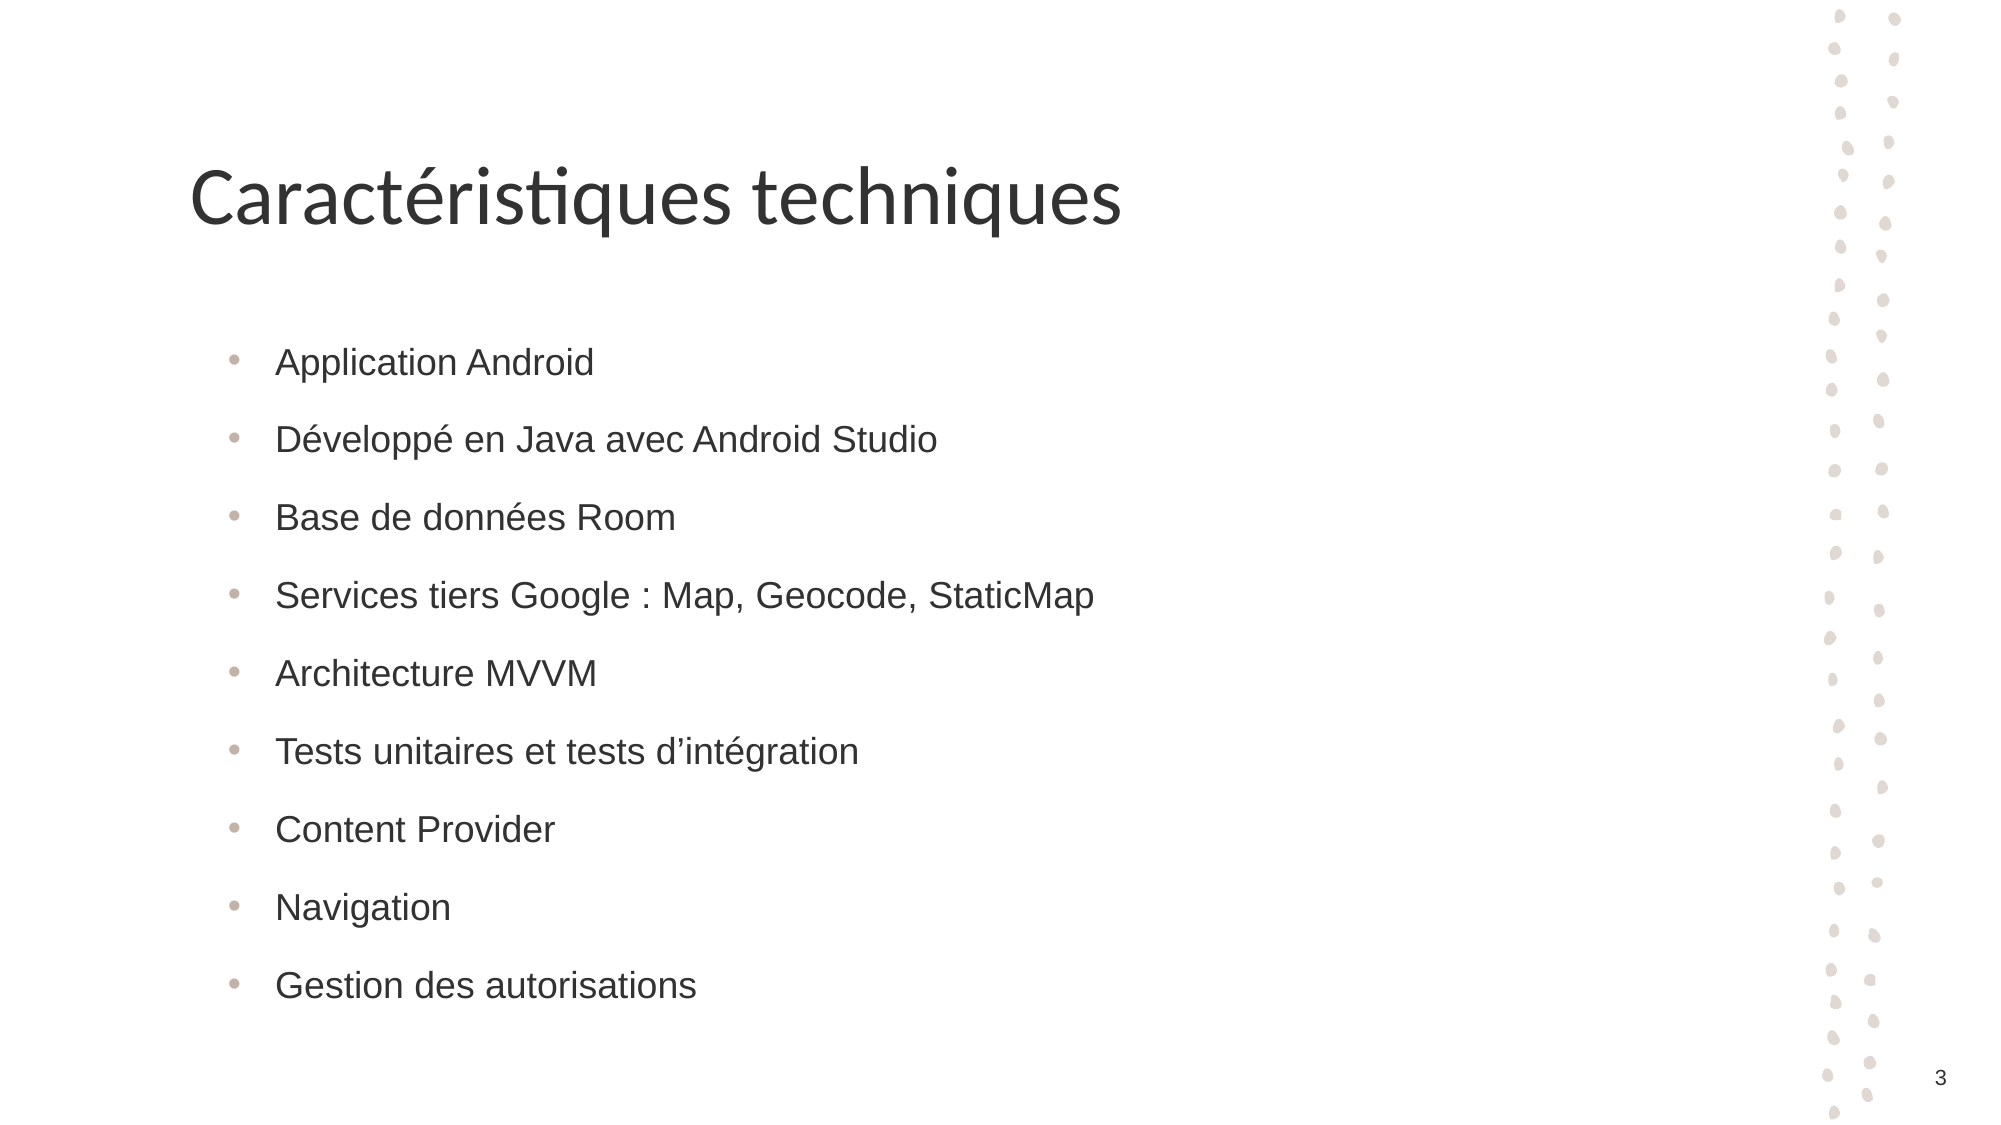

# Caractéristiques techniques
Application Android
Développé en Java avec Android Studio
Base de données Room
Services tiers Google : Map, Geocode, StaticMap
Architecture MVVM
Tests unitaires et tests d’intégration
Content Provider
Navigation
Gestion des autorisations

3